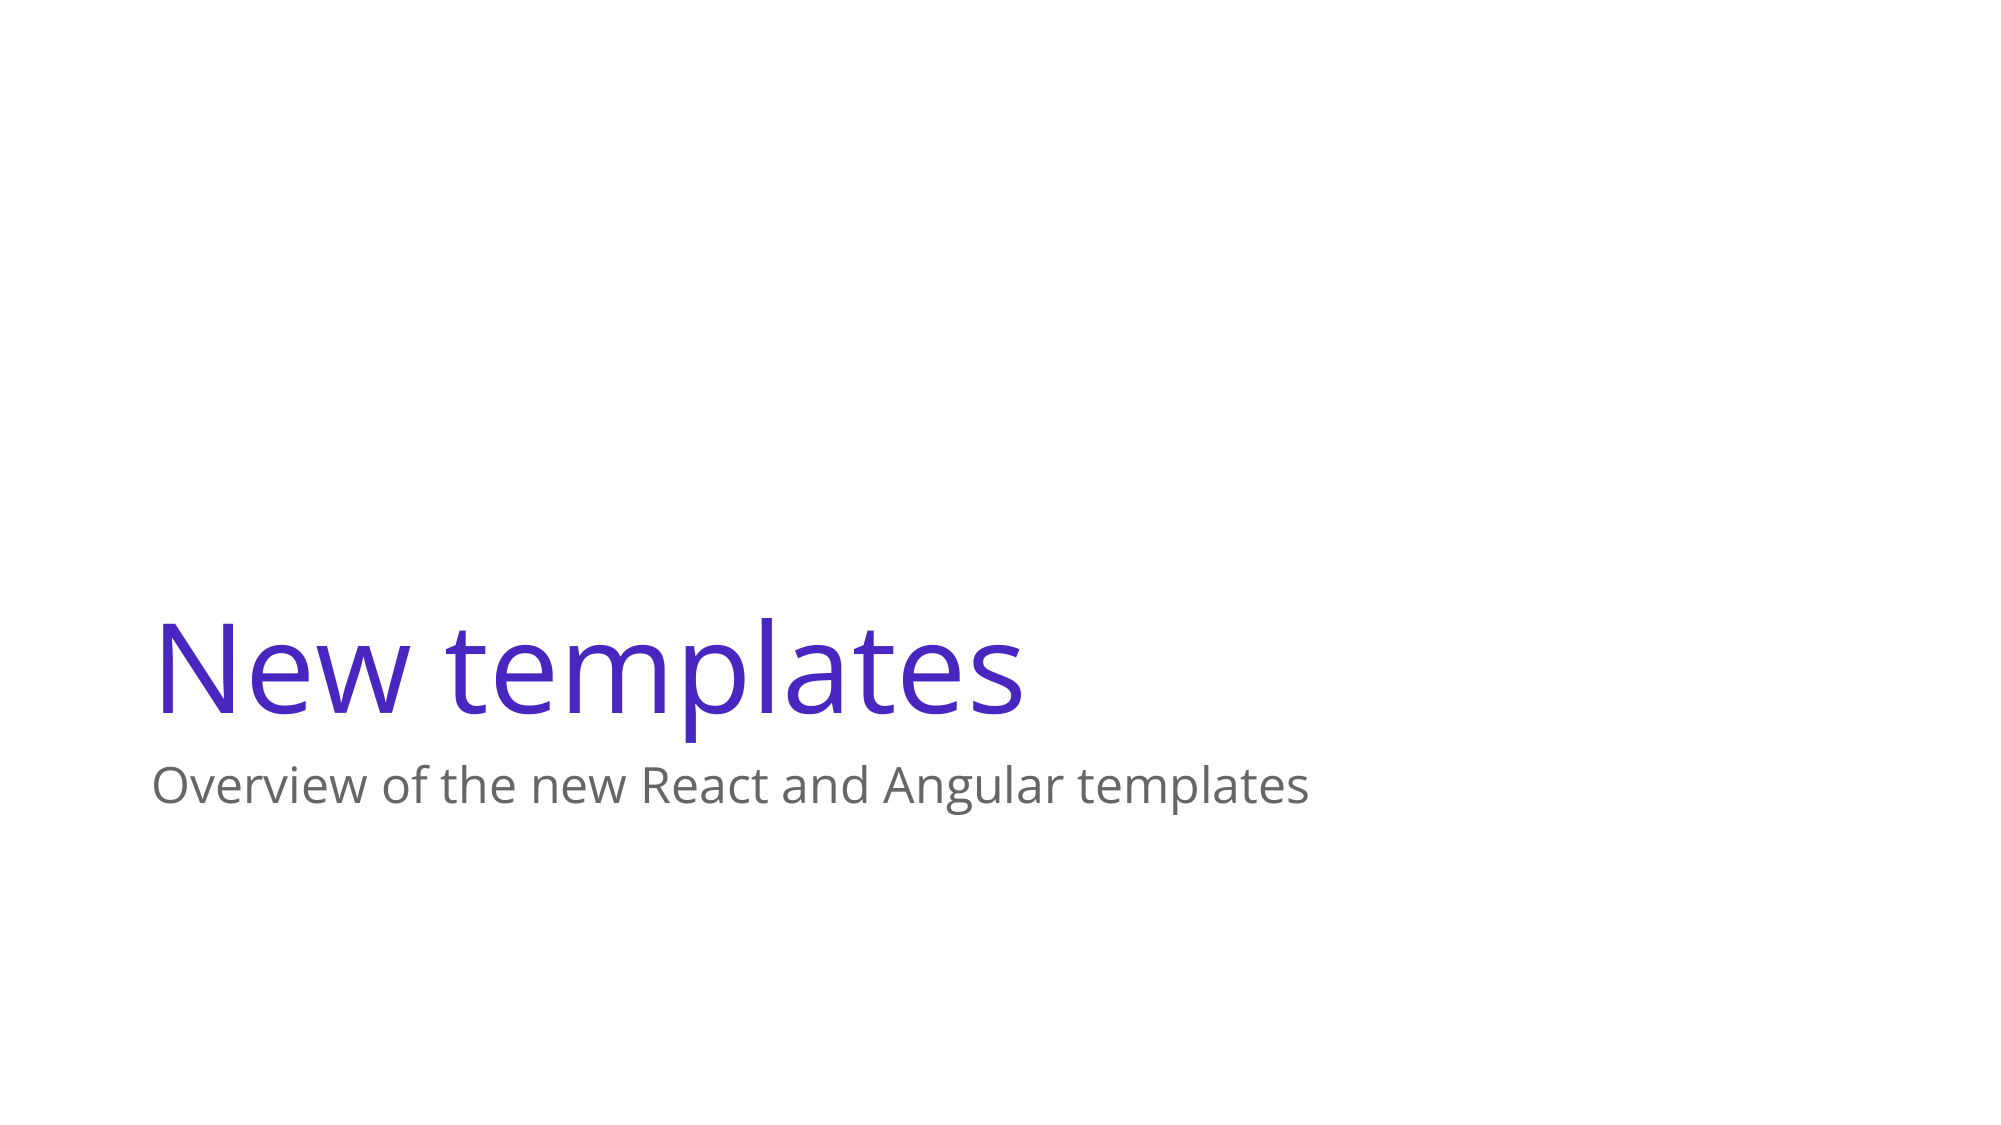

# New templates
Overview of the new React and Angular templates